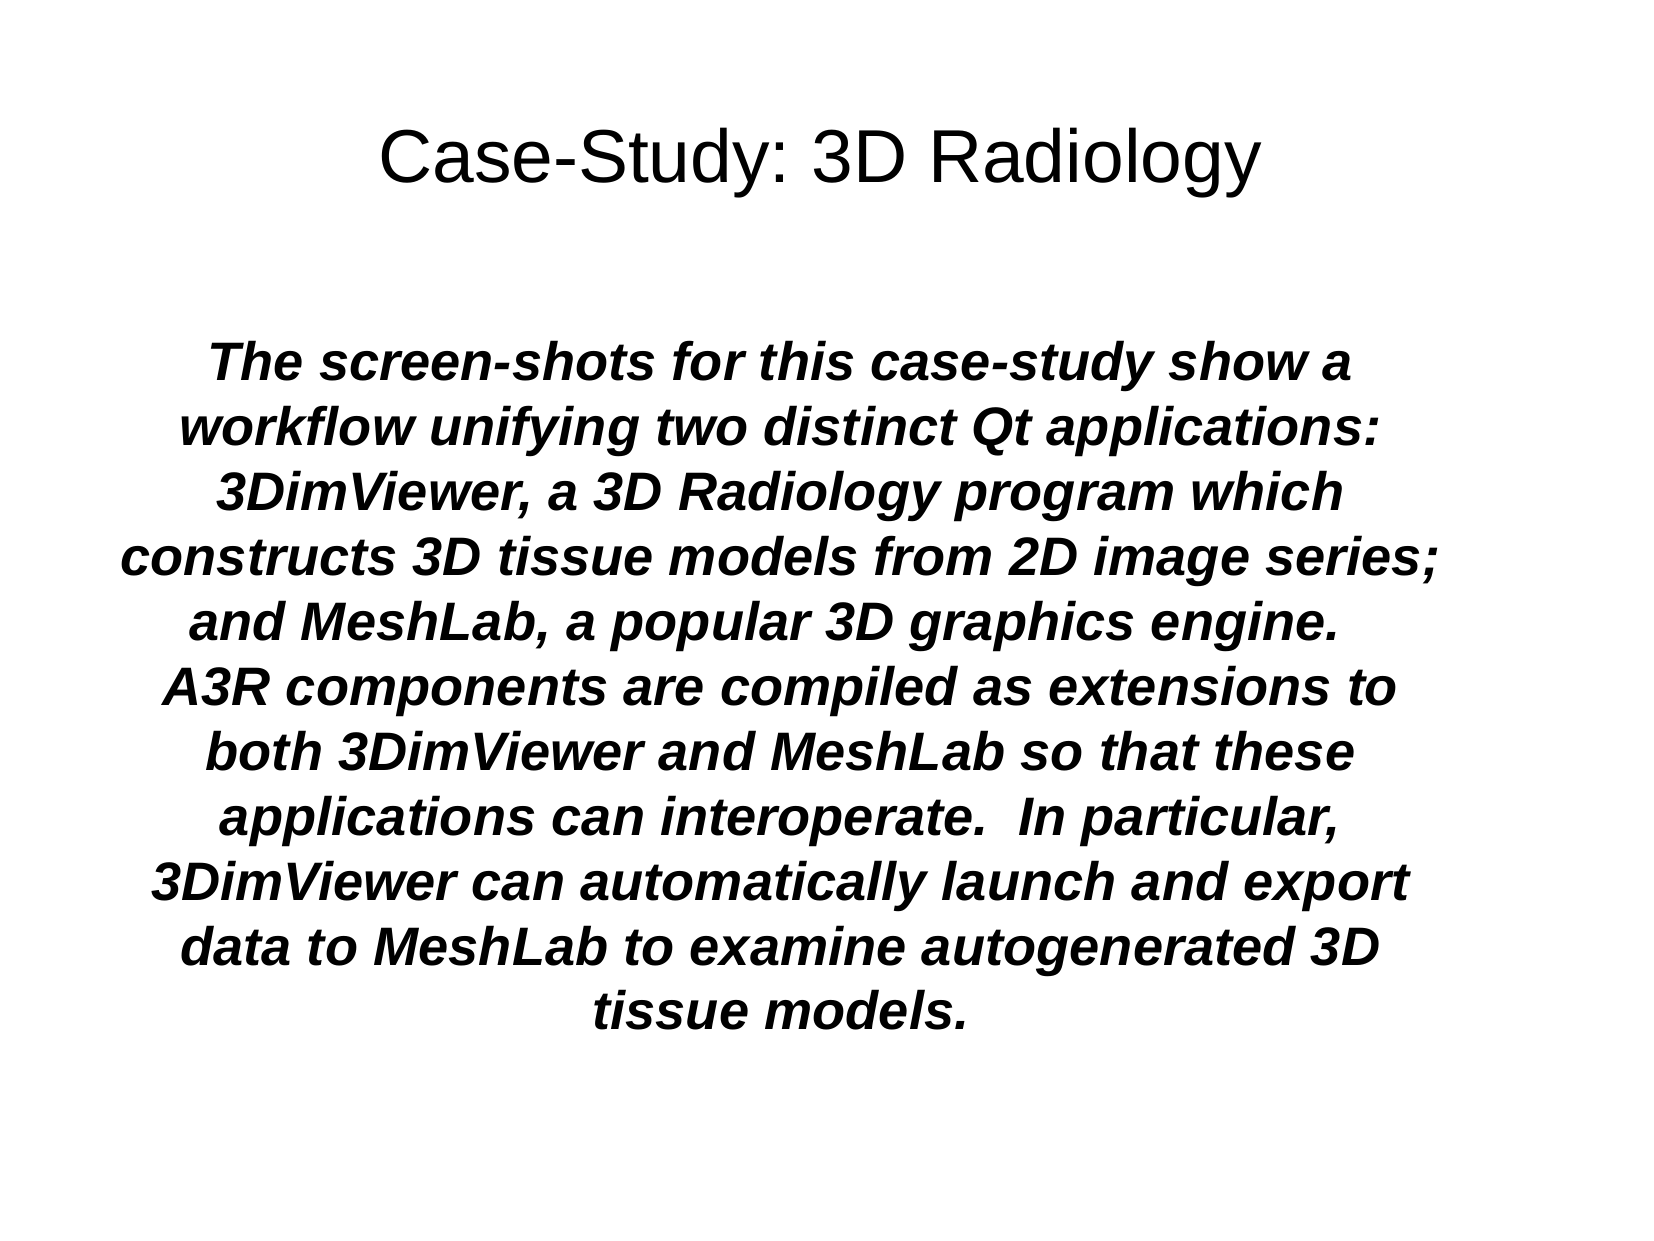

Case-Study: 3D Radiology

The screen-shots for this case-study show a workflow unifying two distinct Qt applications: 3DimViewer, a 3D Radiology program which constructs 3D tissue models from 2D image series; and MeshLab, a popular 3D graphics engine.
A3R components are compiled as extensions to both 3DimViewer and MeshLab so that these applications can interoperate.  In particular, 3DimViewer can automatically launch and export data to MeshLab to examine autogenerated 3D tissue models.